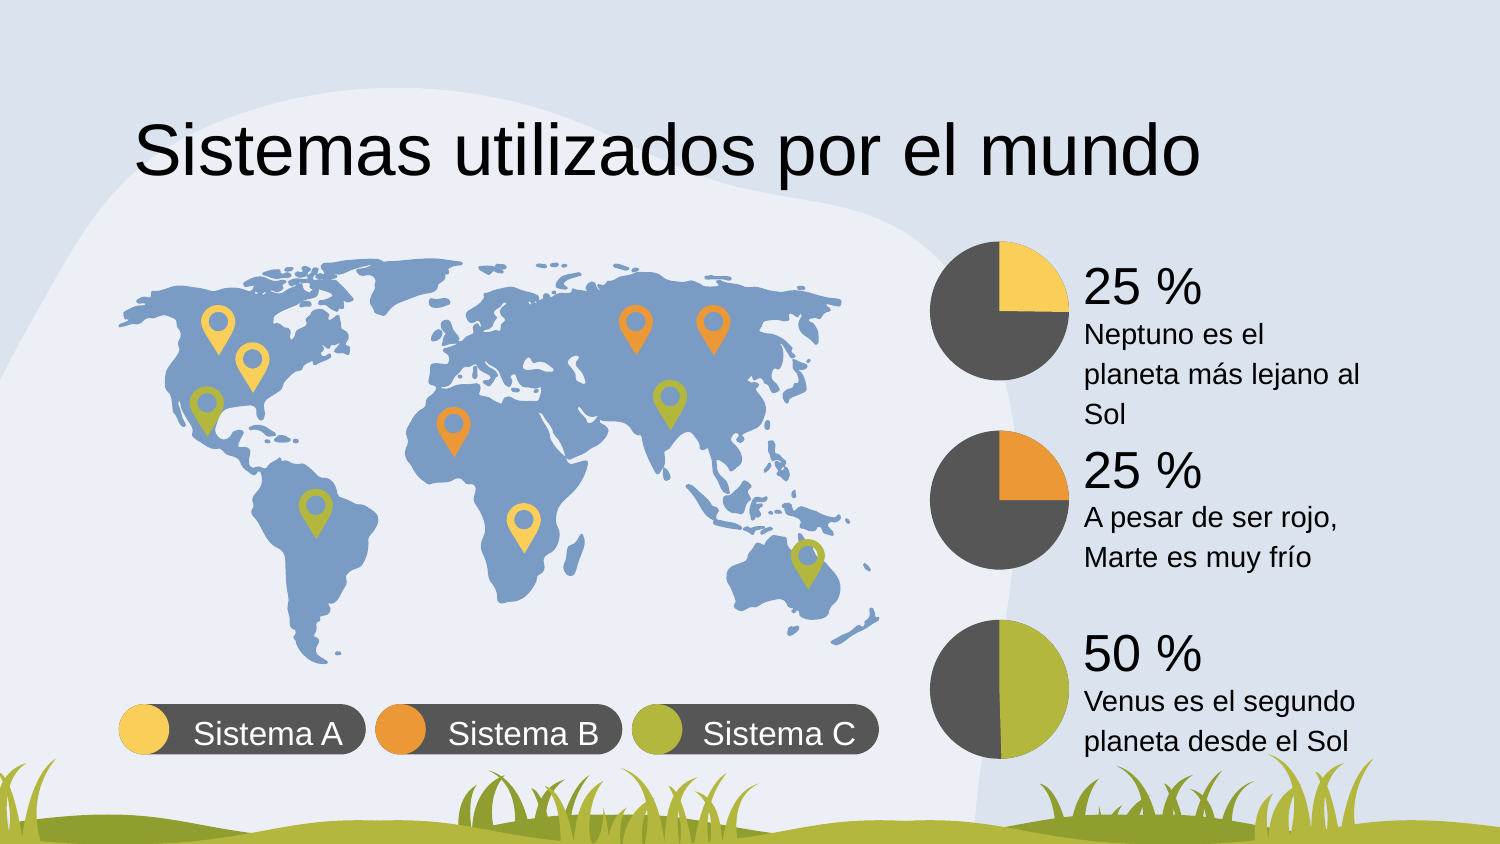

# Sistemas utilizados por el mundo
25 %

Neptuno es el planeta más lejano al Sol

25 %

A pesar de ser rojo, Marte es muy frío

50 %

Venus es el segundo planeta desde el Sol

Sistema C
Sistema A
Sistema B